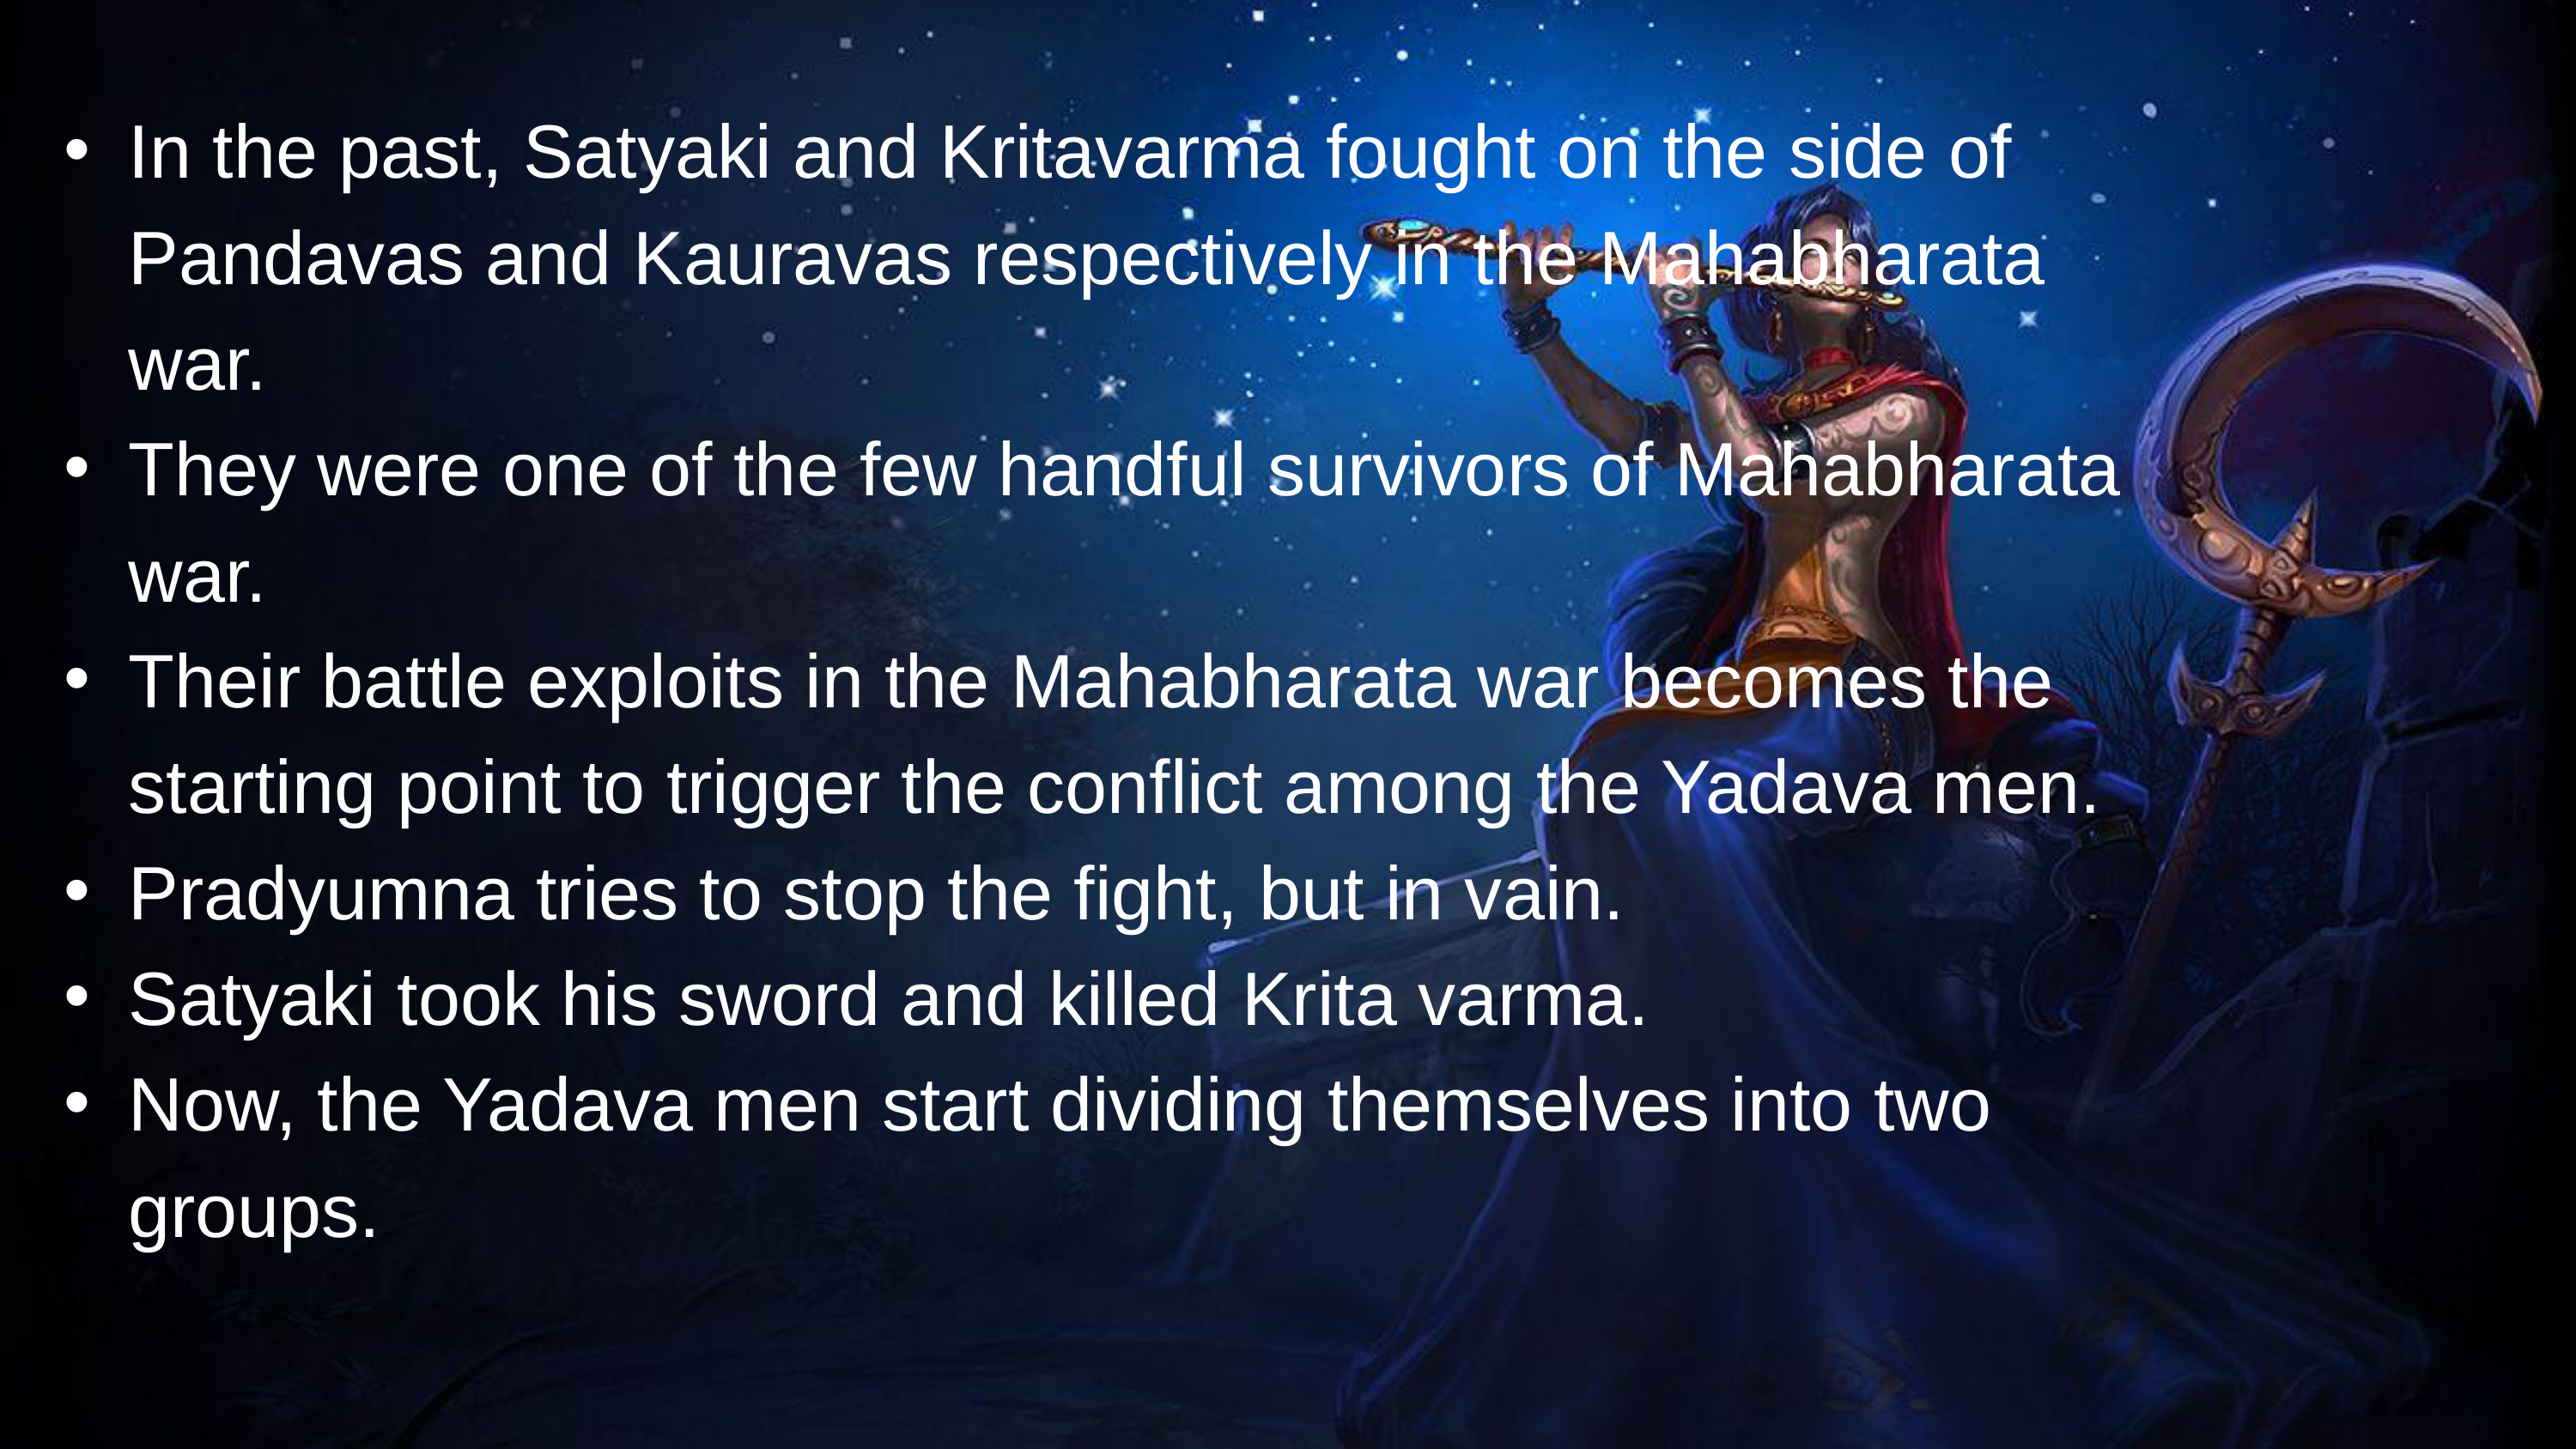

In the past, Satyaki and Kritavarma fought on the side of Pandavas and Kauravas respectively in the Mahabharata war.
They were one of the few handful survivors of Mahabharata war.
Their battle exploits in the Mahabharata war becomes the starting point to trigger the conflict among the Yadava men.
Pradyumna tries to stop the fight, but in vain.
Satyaki took his sword and killed Krita varma.
Now, the Yadava men start dividing themselves into two groups.